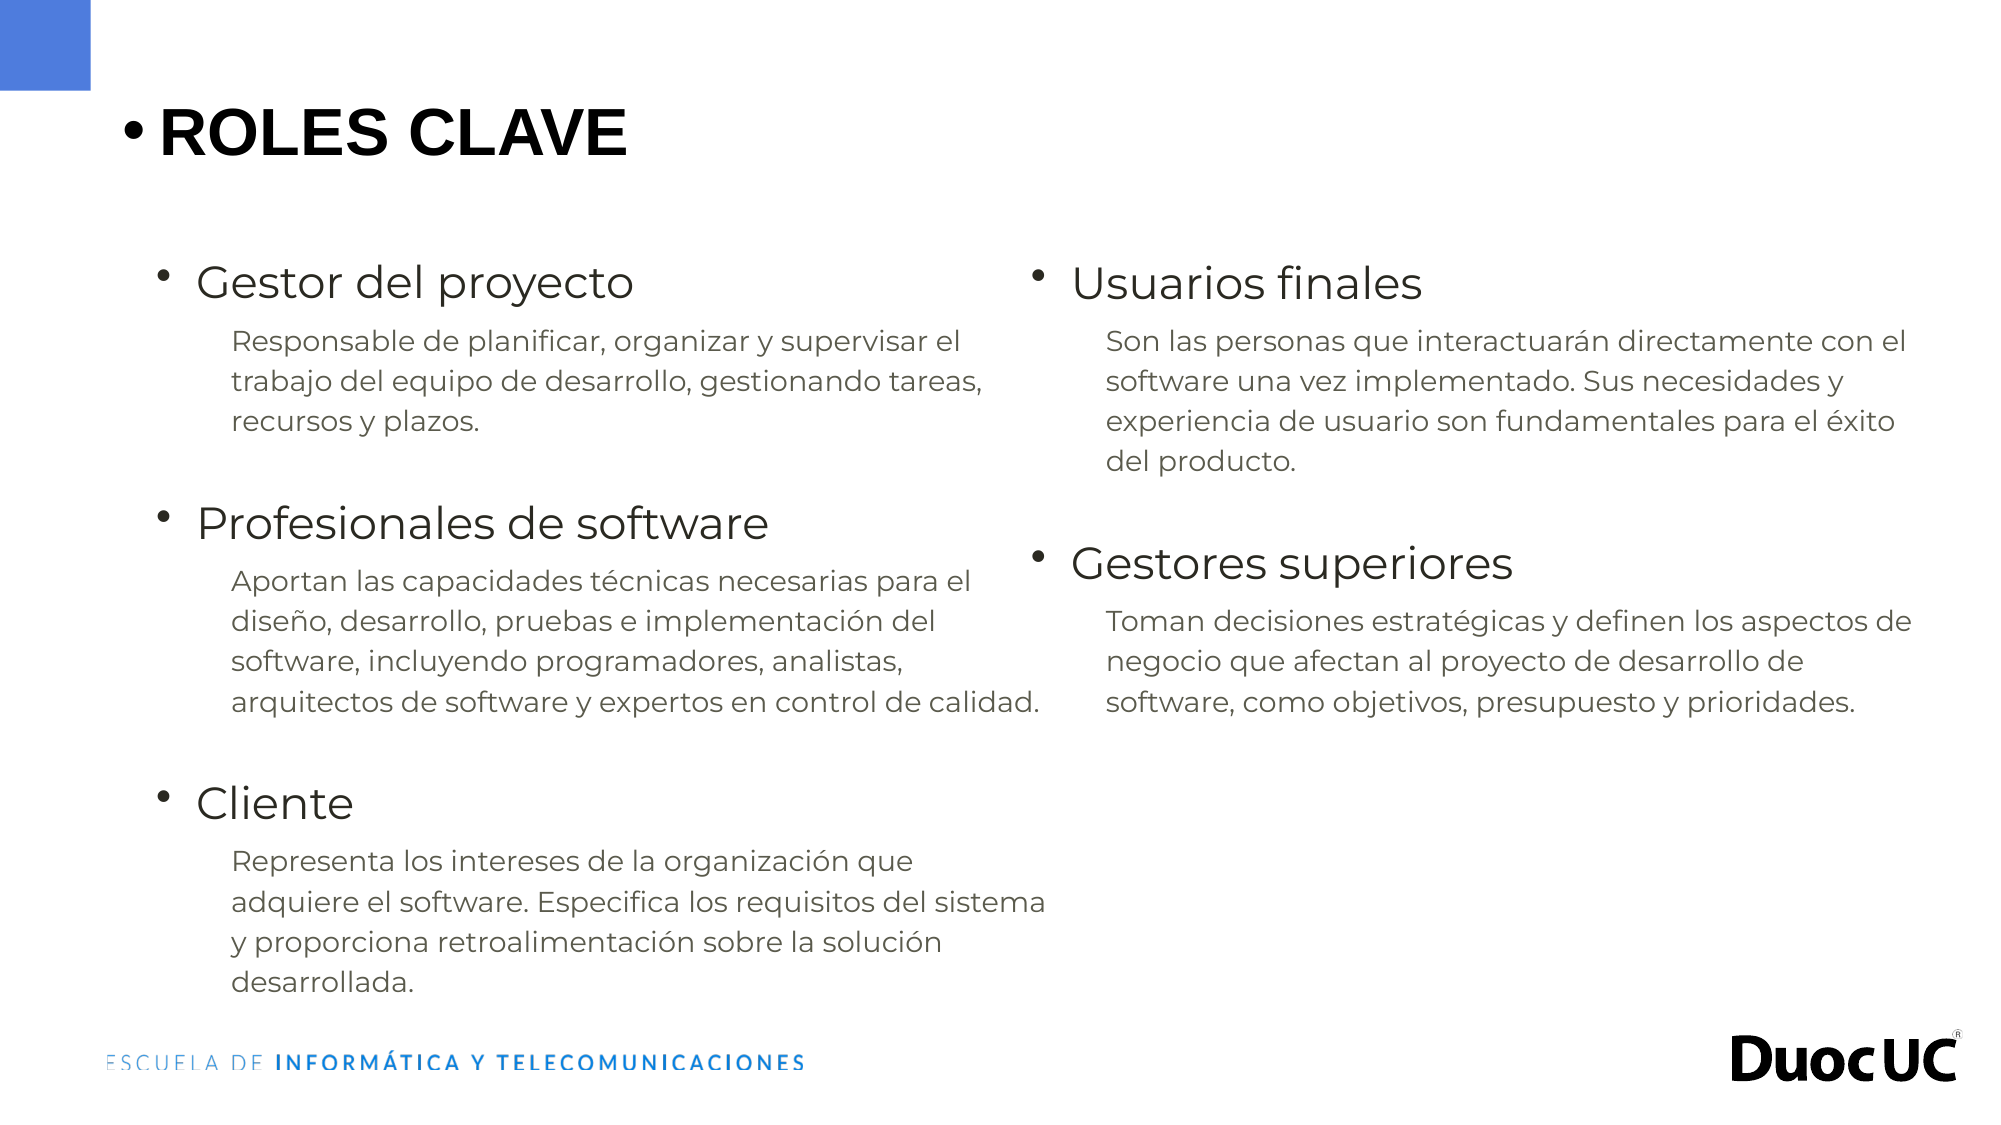

ROLES CLAVE
Gestor del proyecto
Responsable de planificar, organizar y supervisar el trabajo del equipo de desarrollo, gestionando tareas, recursos y plazos.
Profesionales de software
Aportan las capacidades técnicas necesarias para el diseño, desarrollo, pruebas e implementación del software, incluyendo programadores, analistas, arquitectos de software y expertos en control de calidad.
Cliente
Representa los intereses de la organización que adquiere el software. Especifica los requisitos del sistema y proporciona retroalimentación sobre la solución desarrollada.
Usuarios finales
Son las personas que interactuarán directamente con el software una vez implementado. Sus necesidades y experiencia de usuario son fundamentales para el éxito del producto.
Gestores superiores
Toman decisiones estratégicas y definen los aspectos de negocio que afectan al proyecto de desarrollo de software, como objetivos, presupuesto y prioridades.